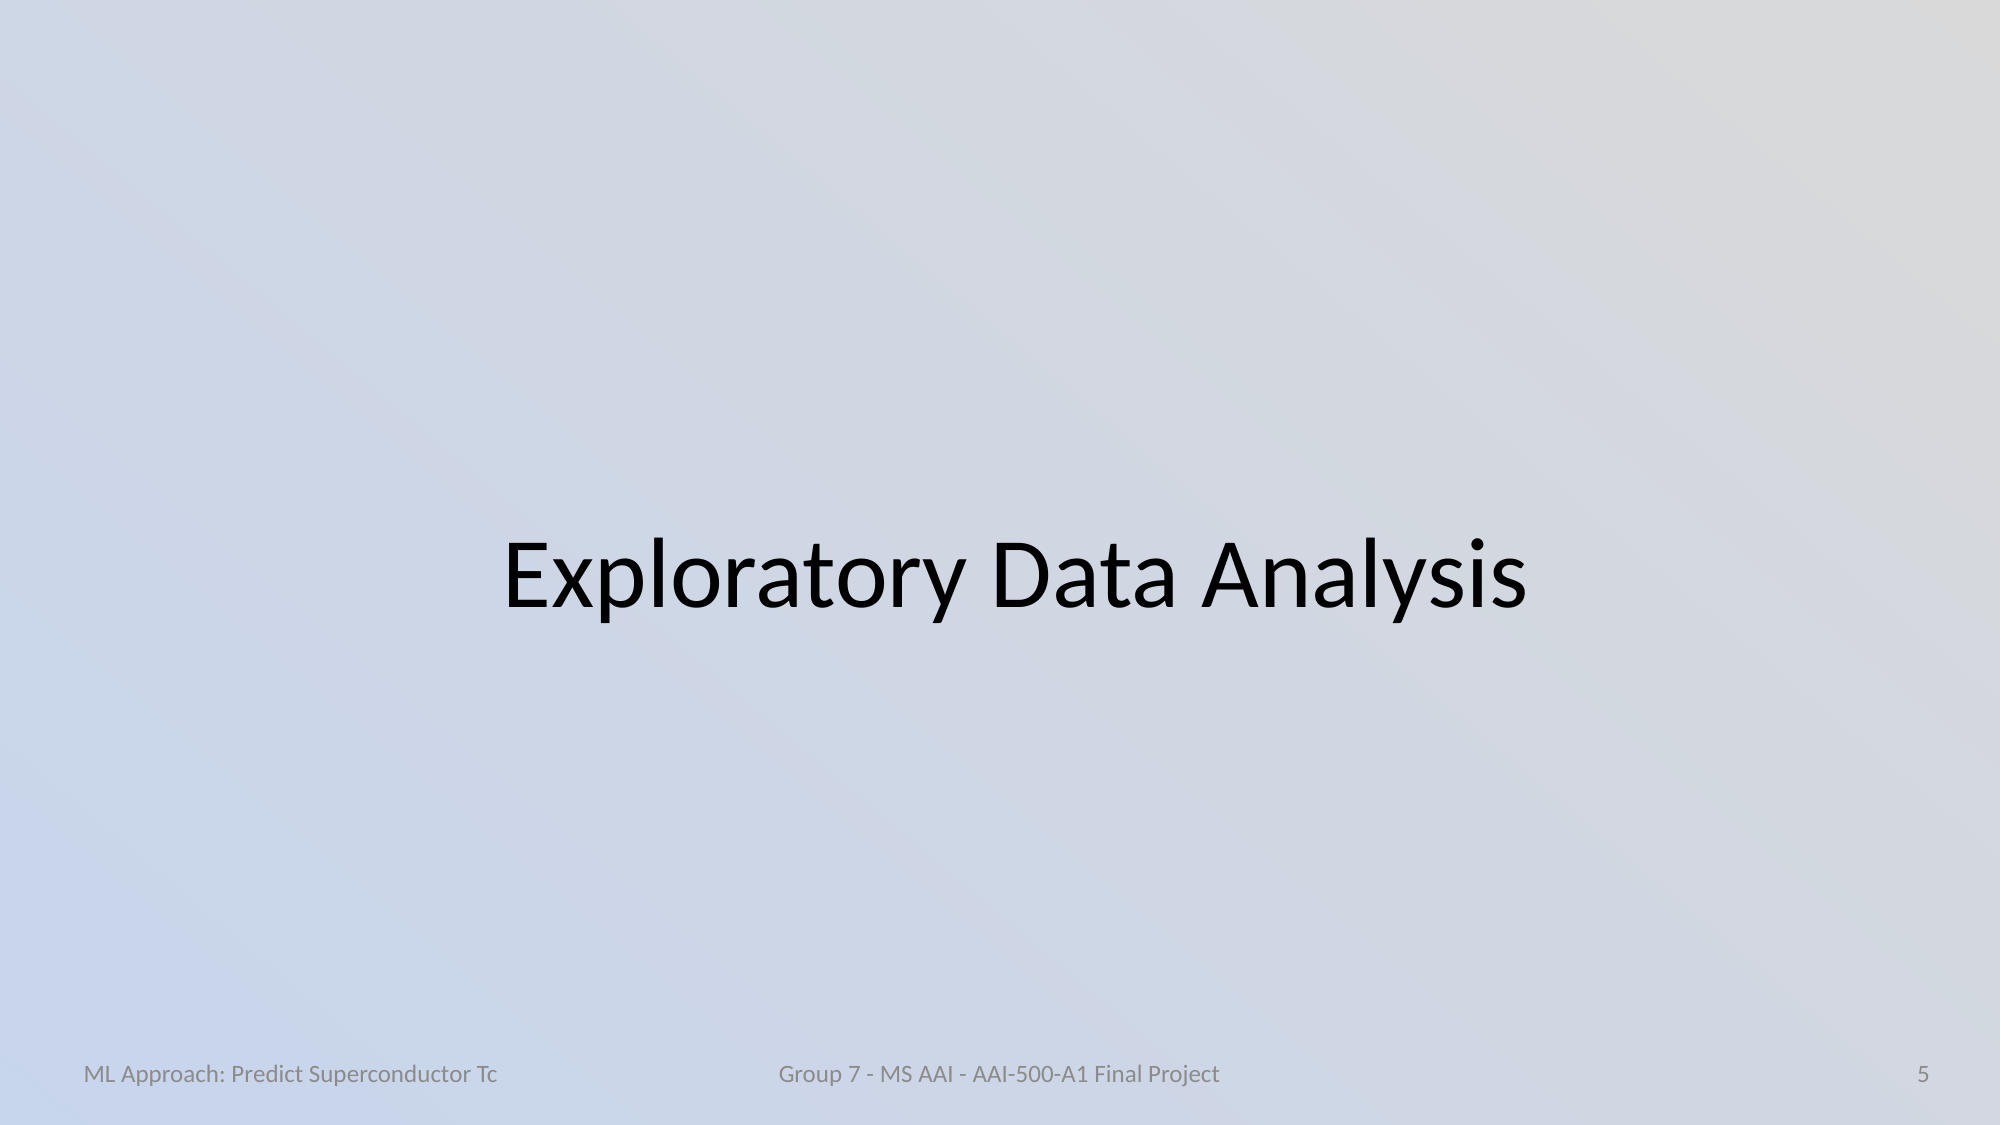

# Exploratory Data Analysis
ML Approach: Predict Superconductor Tc
5
Group 7 - MS AAI - AAI-500-A1 Final Project